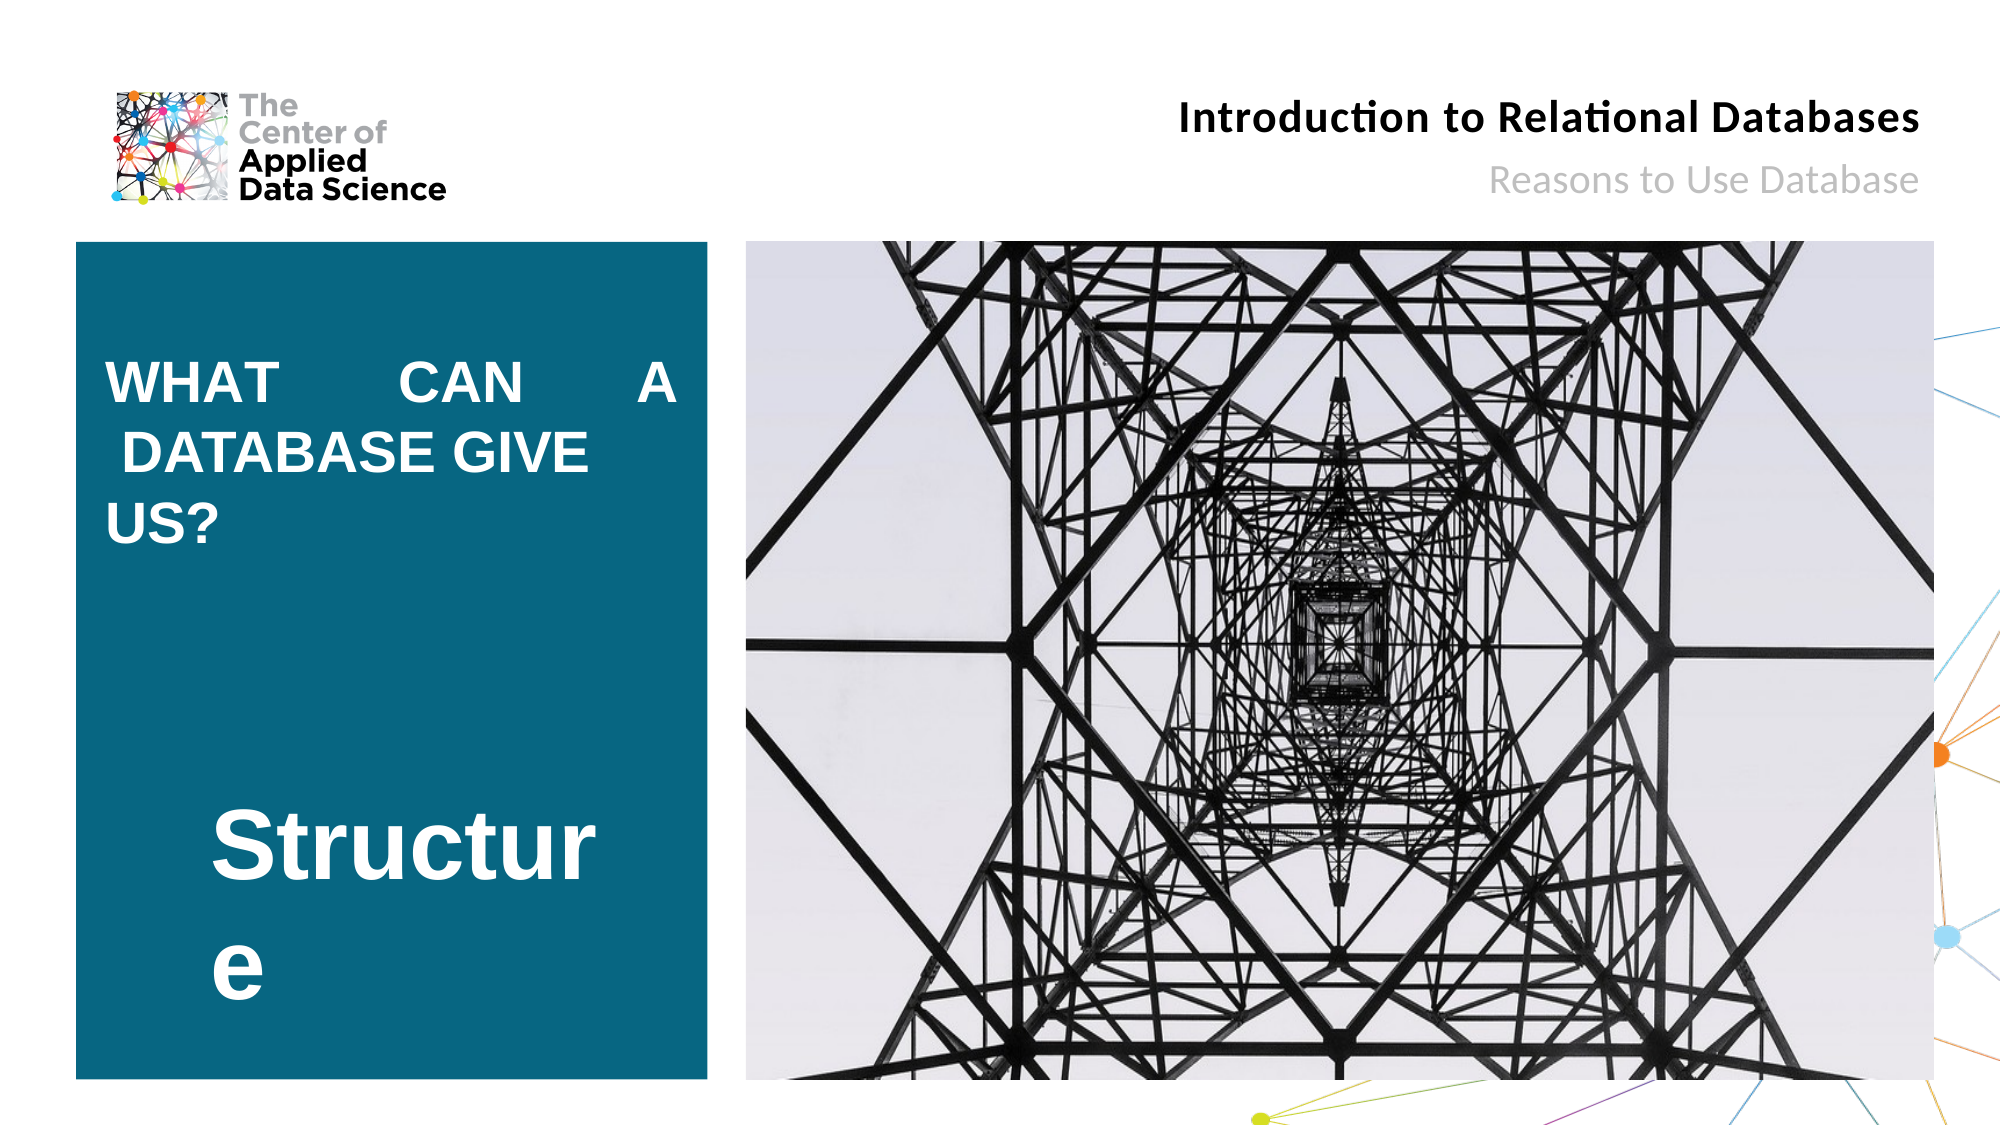

Introduction to Relational Databases
Reasons to Use Database

WHAT	CAN	A  DATABASE GIVE US?
Structure